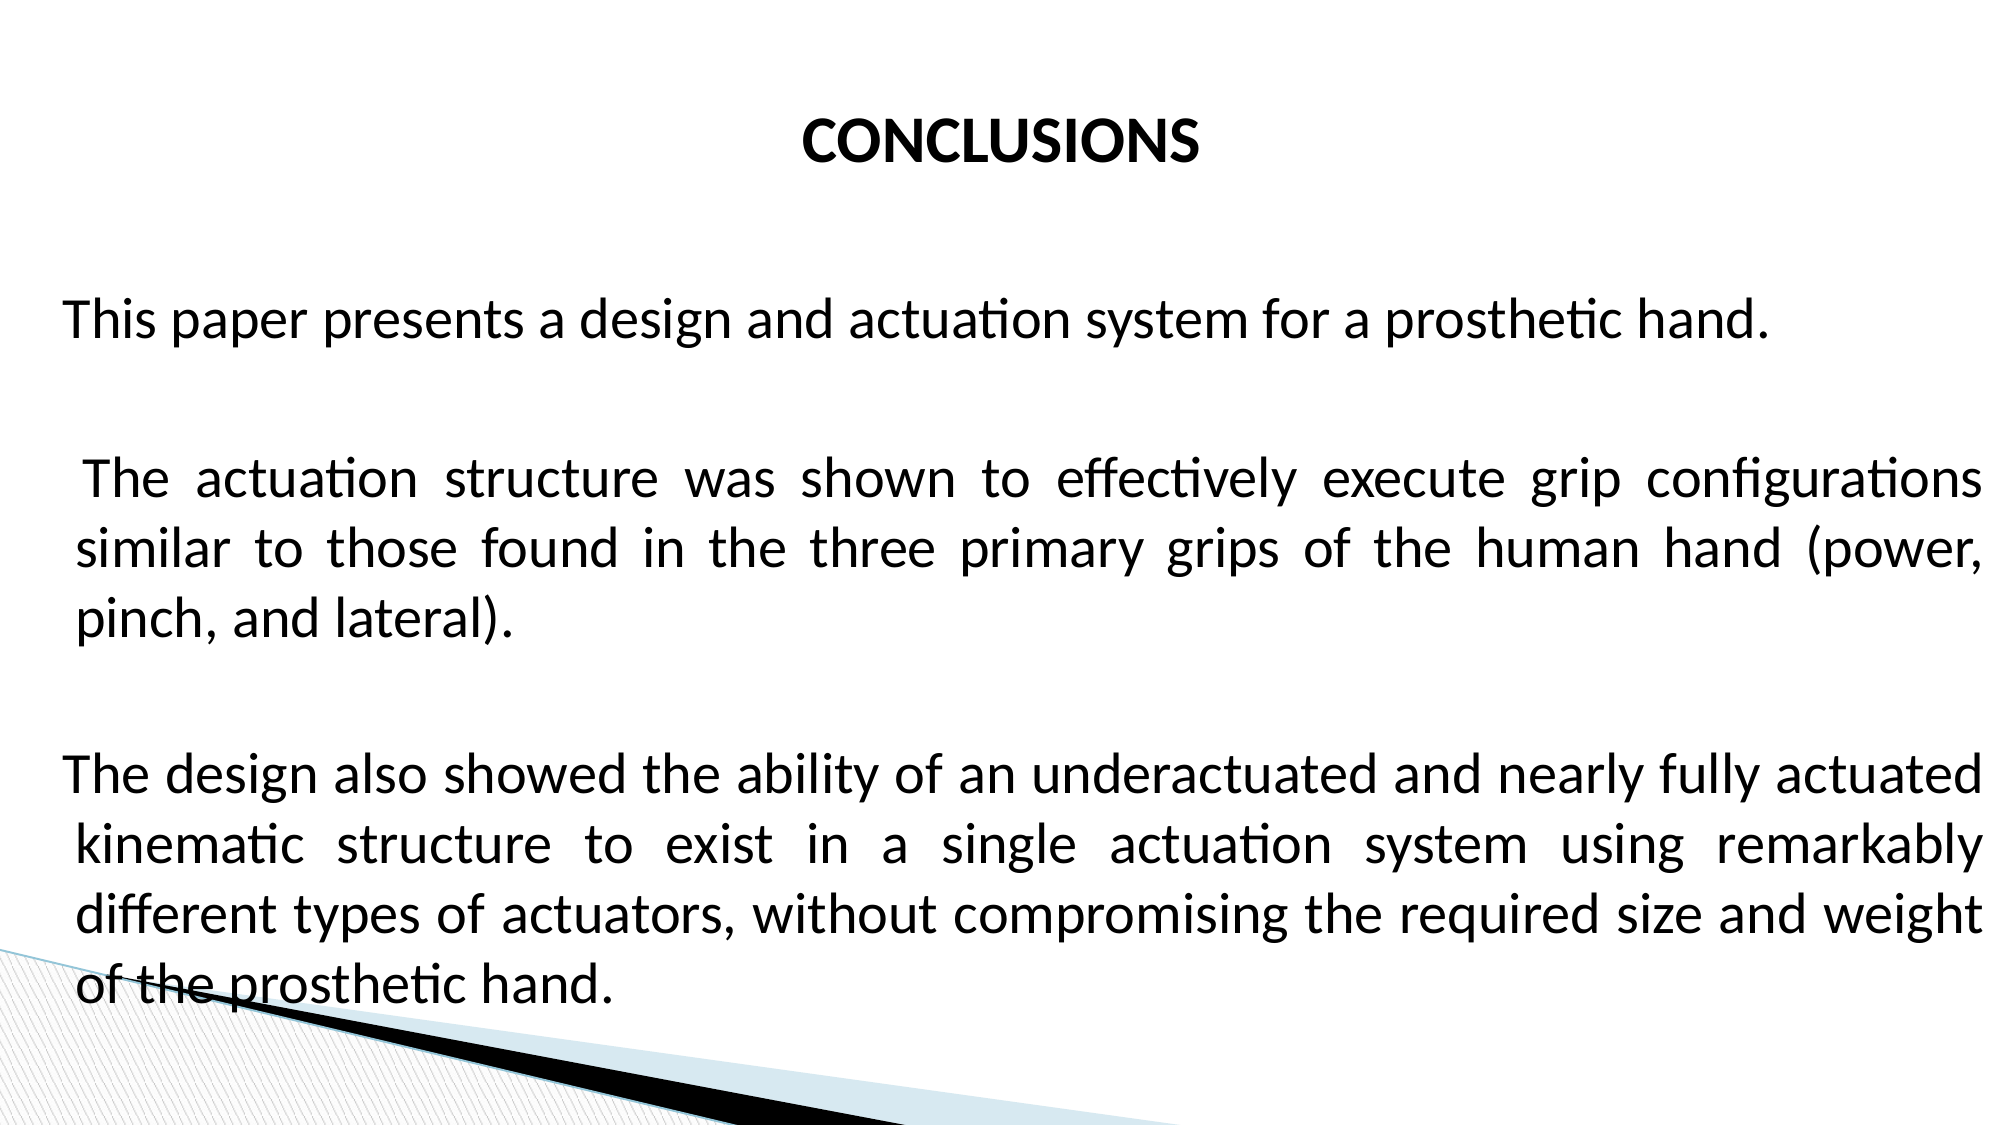

CONCLUSIONS

  This paper presents a design and actuation system for a prosthetic hand.

  The actuation structure was shown to effectively execute grip configurations similar to those found in the three primary grips of the human hand (power, pinch, and lateral).

  The design also showed the ability of an underactuated and nearly fully actuated kinematic structure to exist in a single actuation system using remarkably different types of actuators, without compromising the required size and weight of the prosthetic hand.